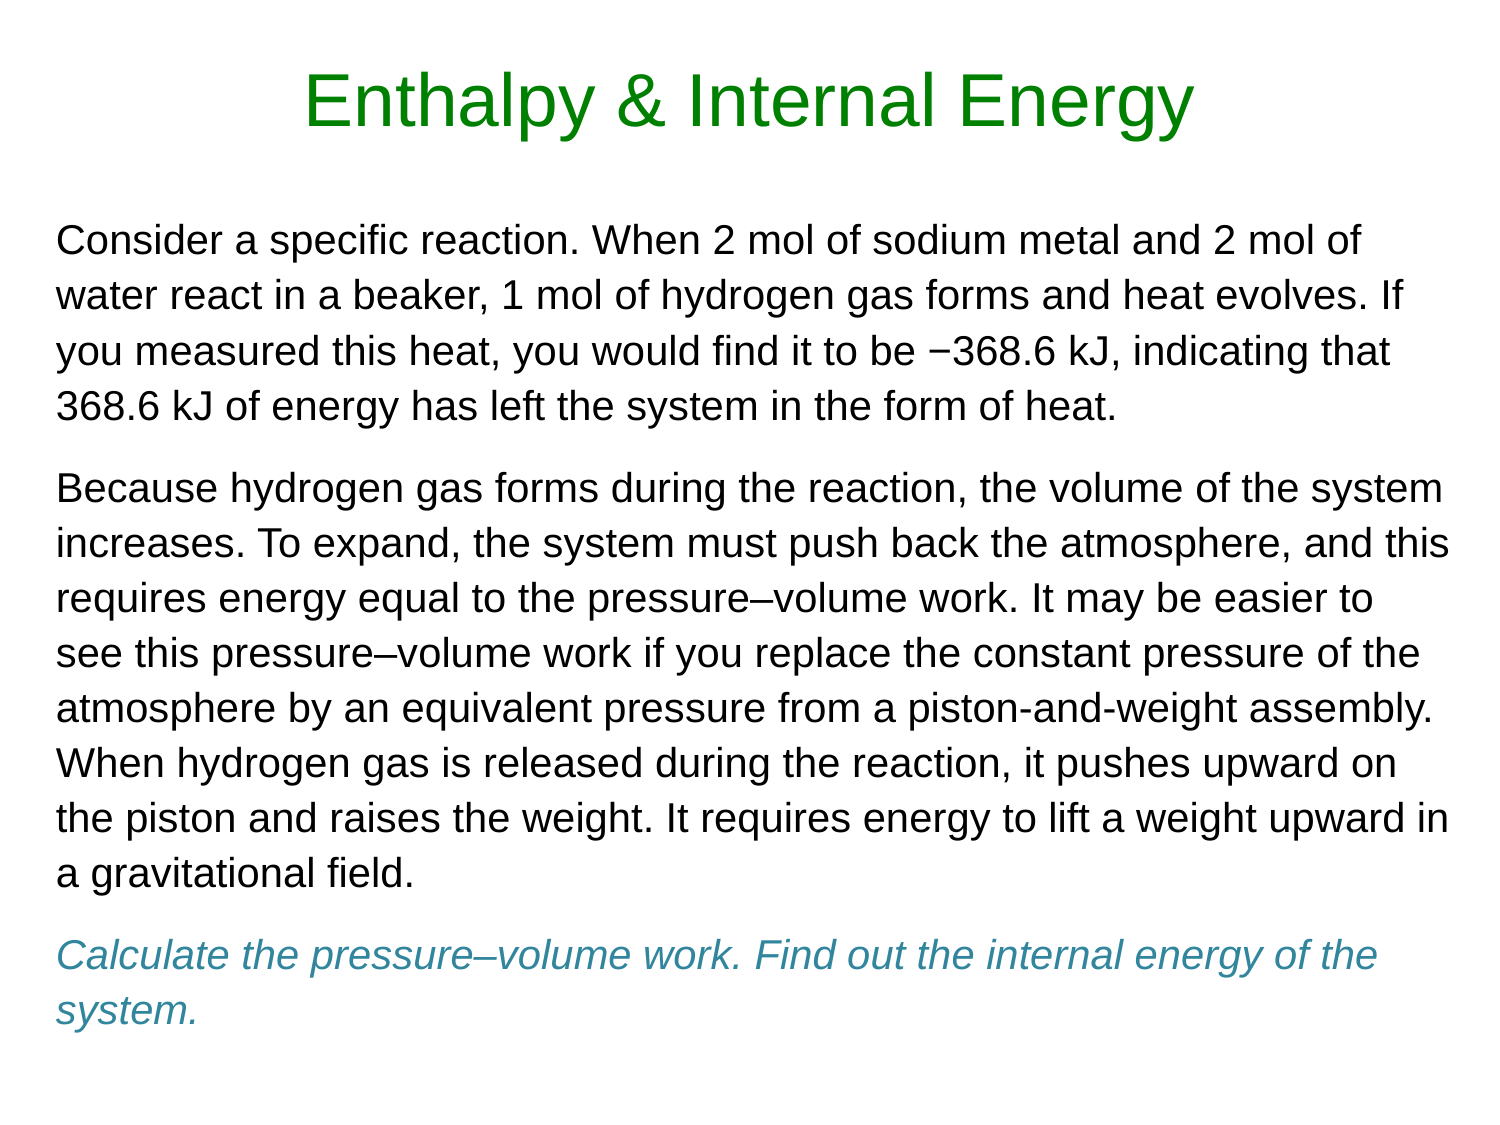

Enthalpy & Internal Energy
Consider a specific reaction. When 2 mol of sodium metal and 2 mol of water react in a beaker, 1 mol of hydrogen gas forms and heat evolves. If you measured this heat, you would find it to be −368.6 kJ, indicating that 368.6 kJ of energy has left the system in the form of heat.

Because hydrogen gas forms during the reaction, the volume of the system
increases. To expand, the system must push back the atmosphere, and this requires energy equal to the pressure–volume work. It may be easier to see this pressure–volume work if you replace the constant pressure of the atmosphere by an equivalent pressure from a piston-and-weight assembly. When hydrogen gas is released during the reaction, it pushes upward on the piston and raises the weight. It requires energy to lift a weight upward in a gravitational field.

Calculate the pressure–volume work. Find out the internal energy of the system.